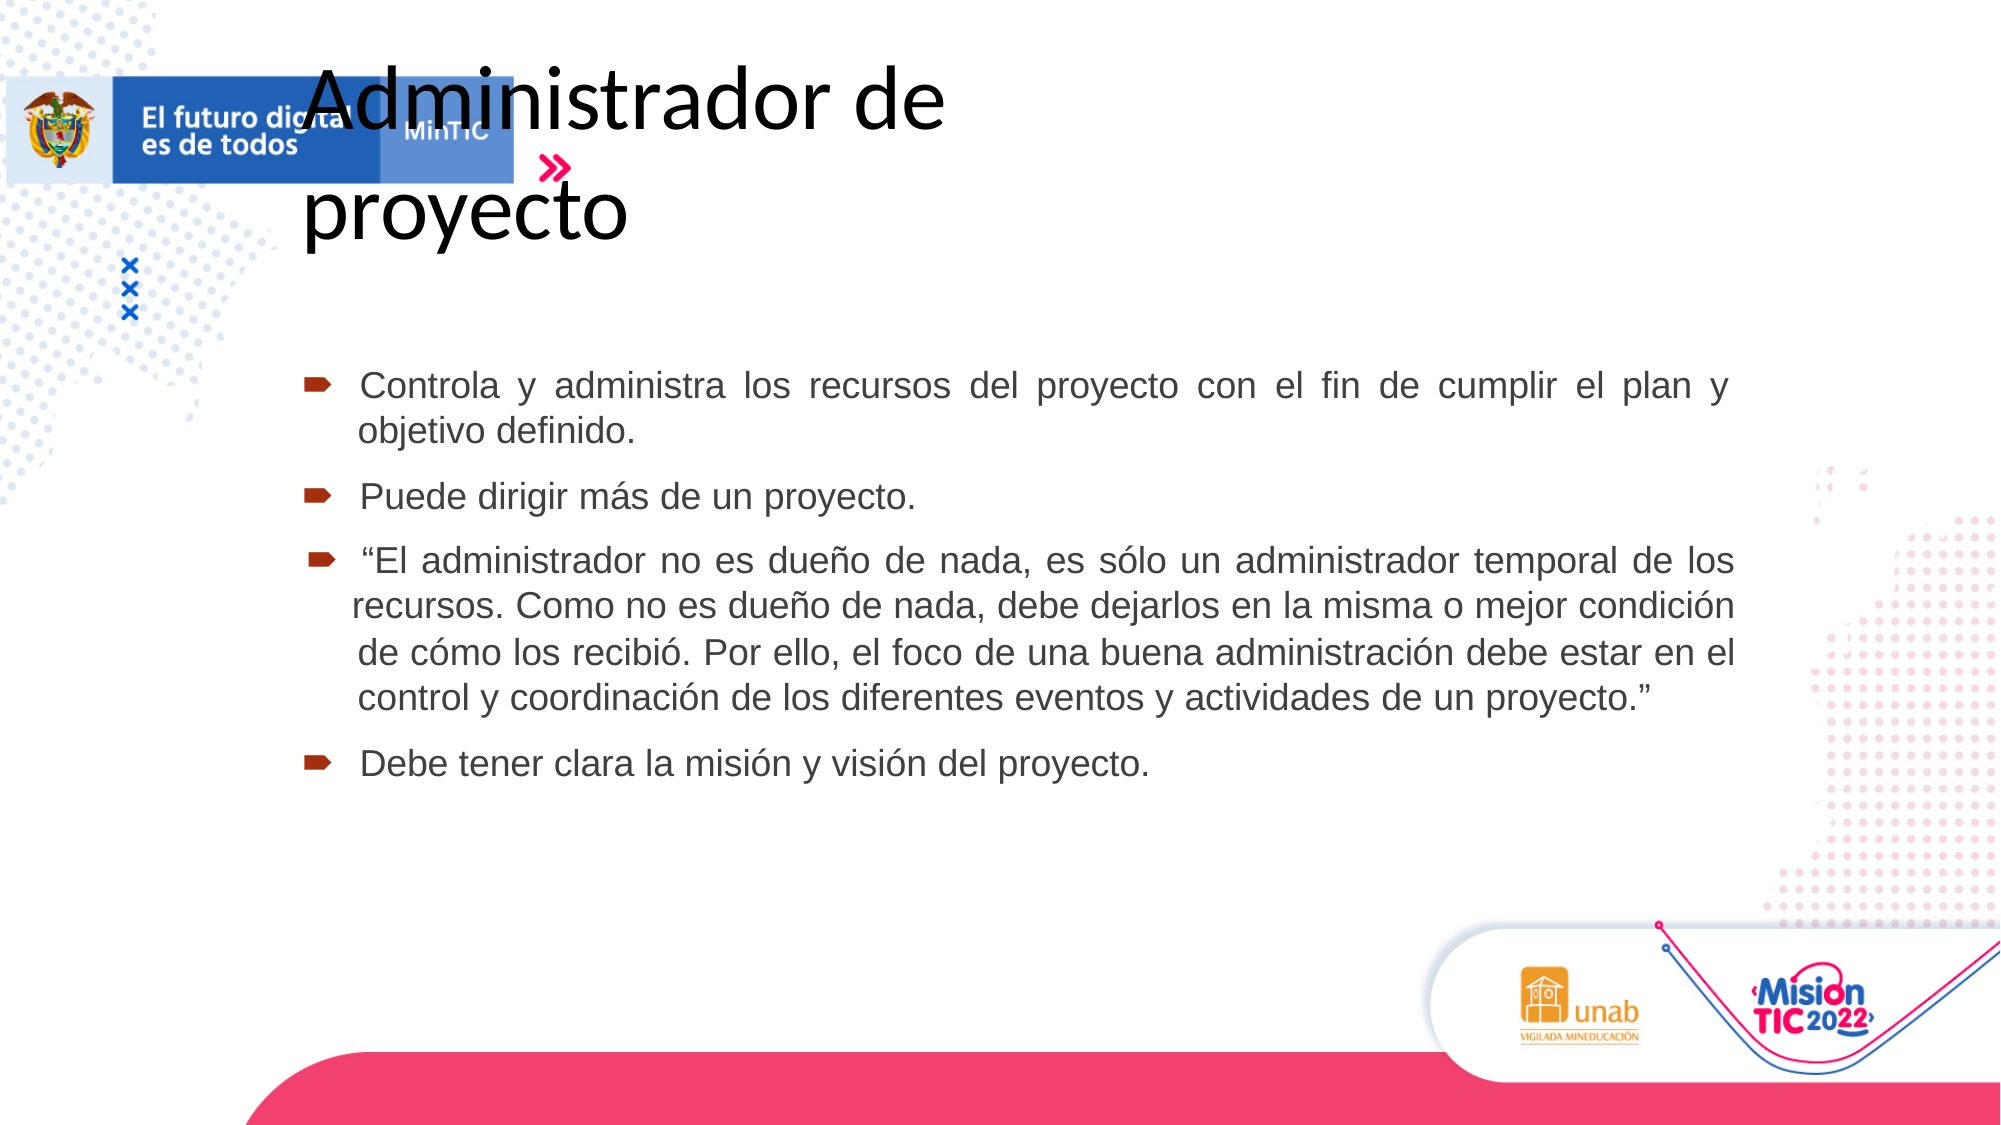

# Administrador de proyecto
🠶	Controla y administra los recursos del proyecto con el fin de cumplir el plan y
objetivo definido.
🠶	Puede dirigir más de un proyecto.
🠶	“El administrador no es dueño de nada, es sólo un administrador temporal de los
recursos. Como no es dueño de nada, debe dejarlos en la misma o mejor condición
de cómo los recibió. Por ello, el foco de una buena administración debe estar en el
control y coordinación de los diferentes eventos y actividades de un proyecto.”
🠶	Debe tener clara la misión y visión del proyecto.